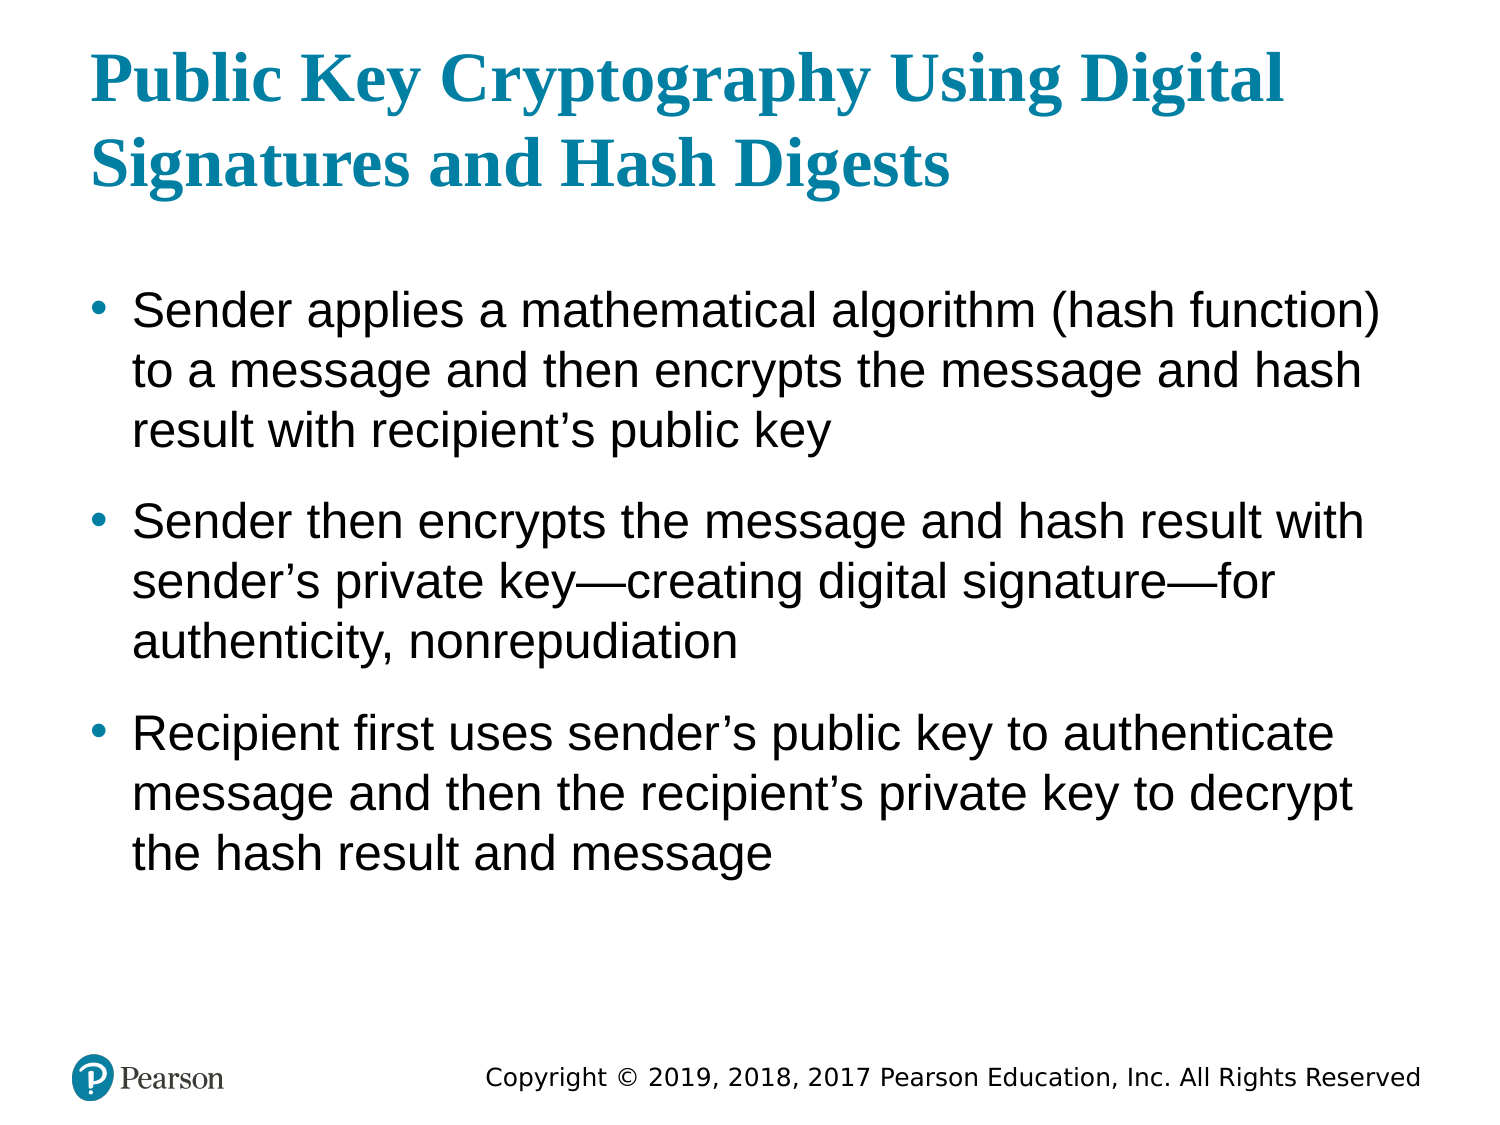

# Public Key Cryptography Using Digital Signatures and Hash Digests
Sender applies a mathematical algorithm (hash function) to a message and then encrypts the message and hash result with recipient’s public key
Sender then encrypts the message and hash result with sender’s private key—creating digital signature—for authenticity, nonrepudiation
Recipient first uses sender’s public key to authenticate message and then the recipient’s private key to decrypt the hash result and message